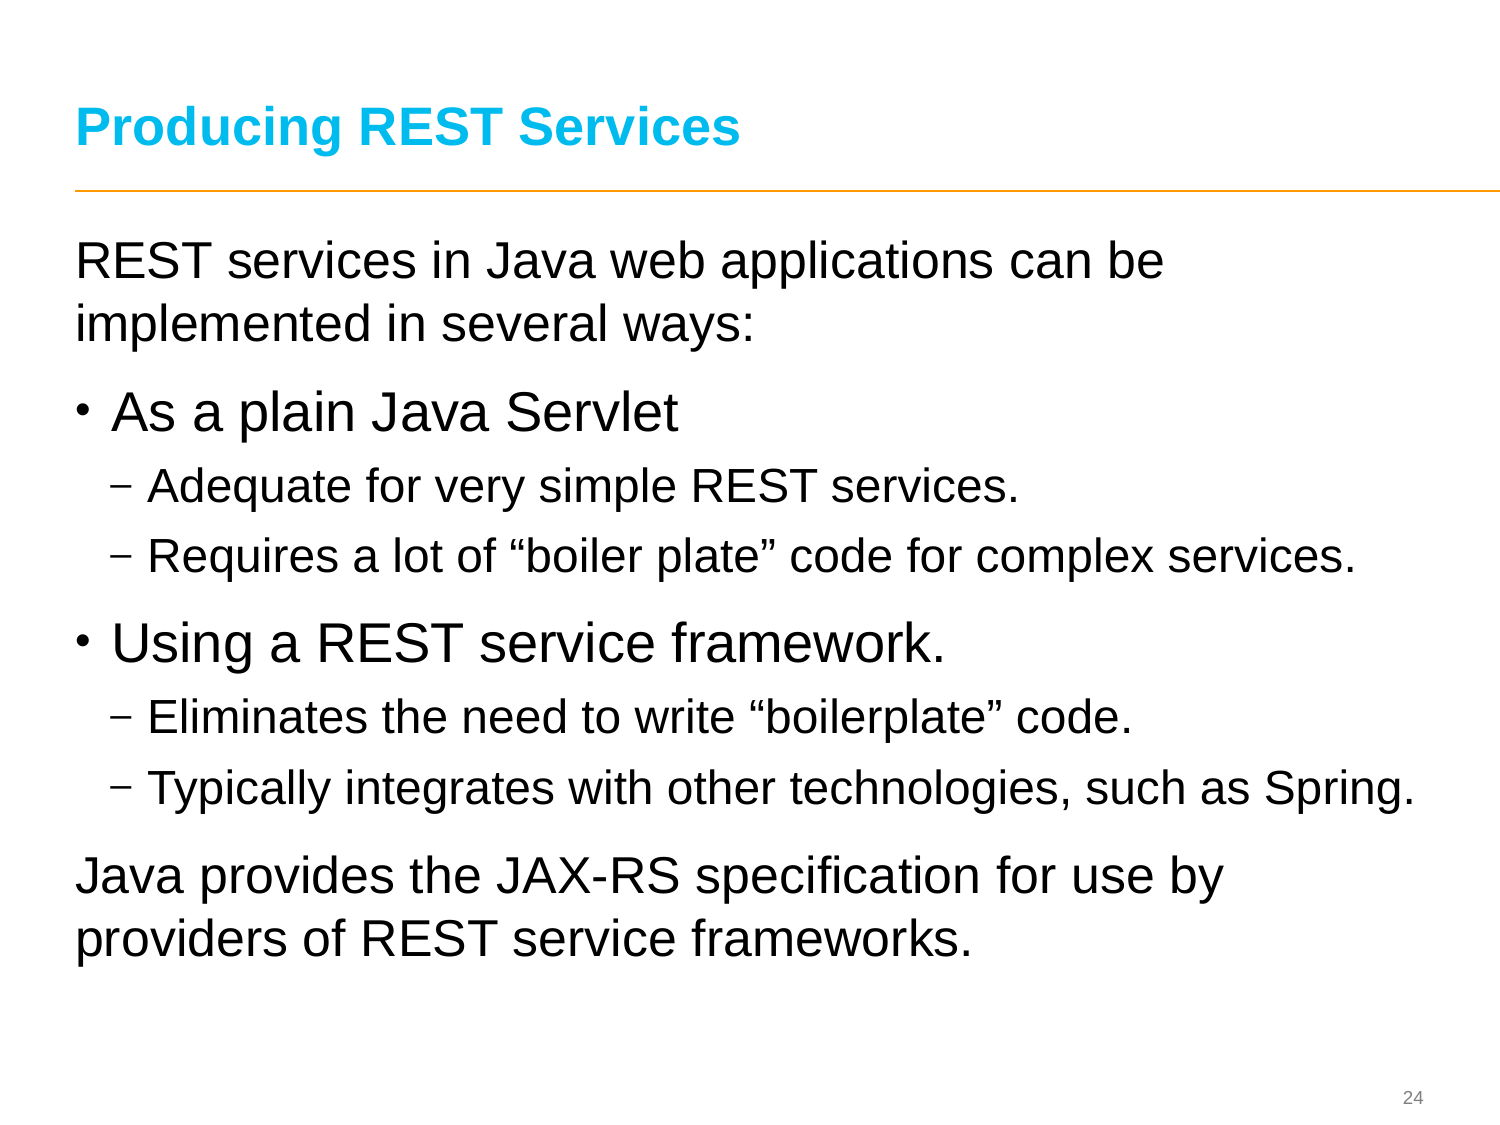

# Producing REST Services
REST services in Java web applications can be implemented in several ways:
As a plain Java Servlet
Adequate for very simple REST services.
Requires a lot of “boiler plate” code for complex services.
Using a REST service framework.
Eliminates the need to write “boilerplate” code.
Typically integrates with other technologies, such as Spring.
Java provides the JAX-RS specification for use by providers of REST service frameworks.